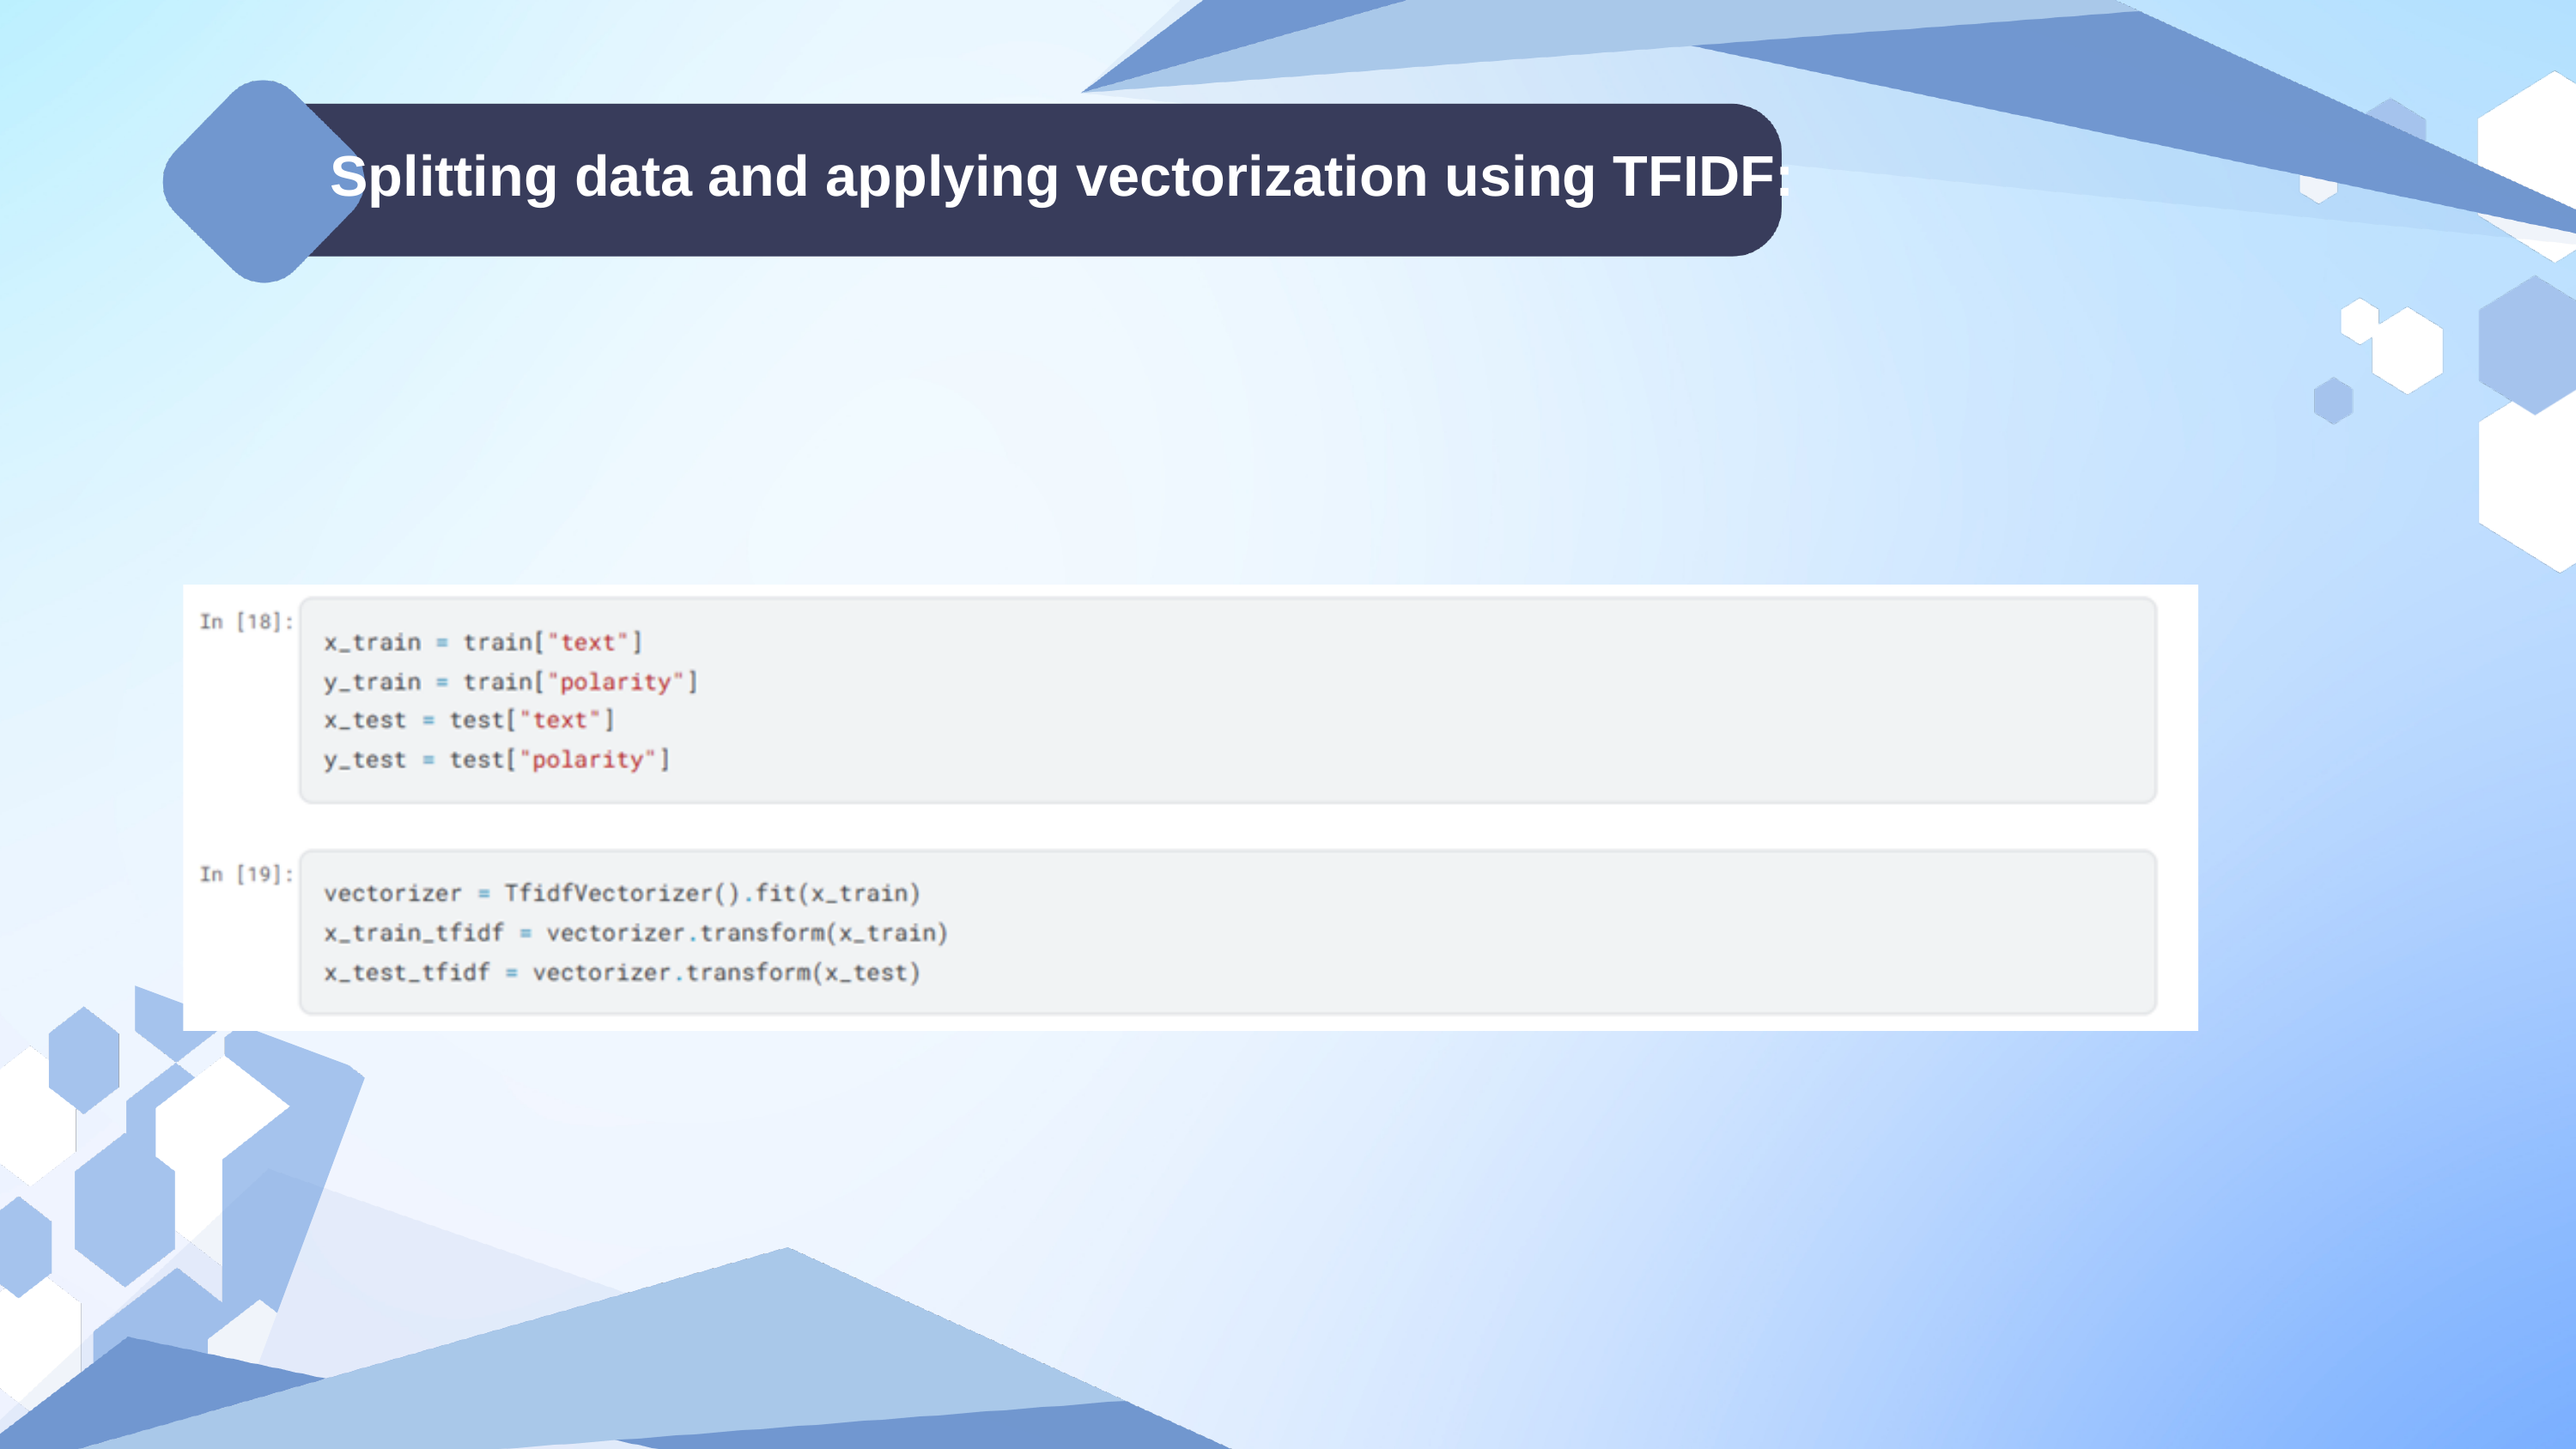

Splitting data and applying vectorization using TFIDF: